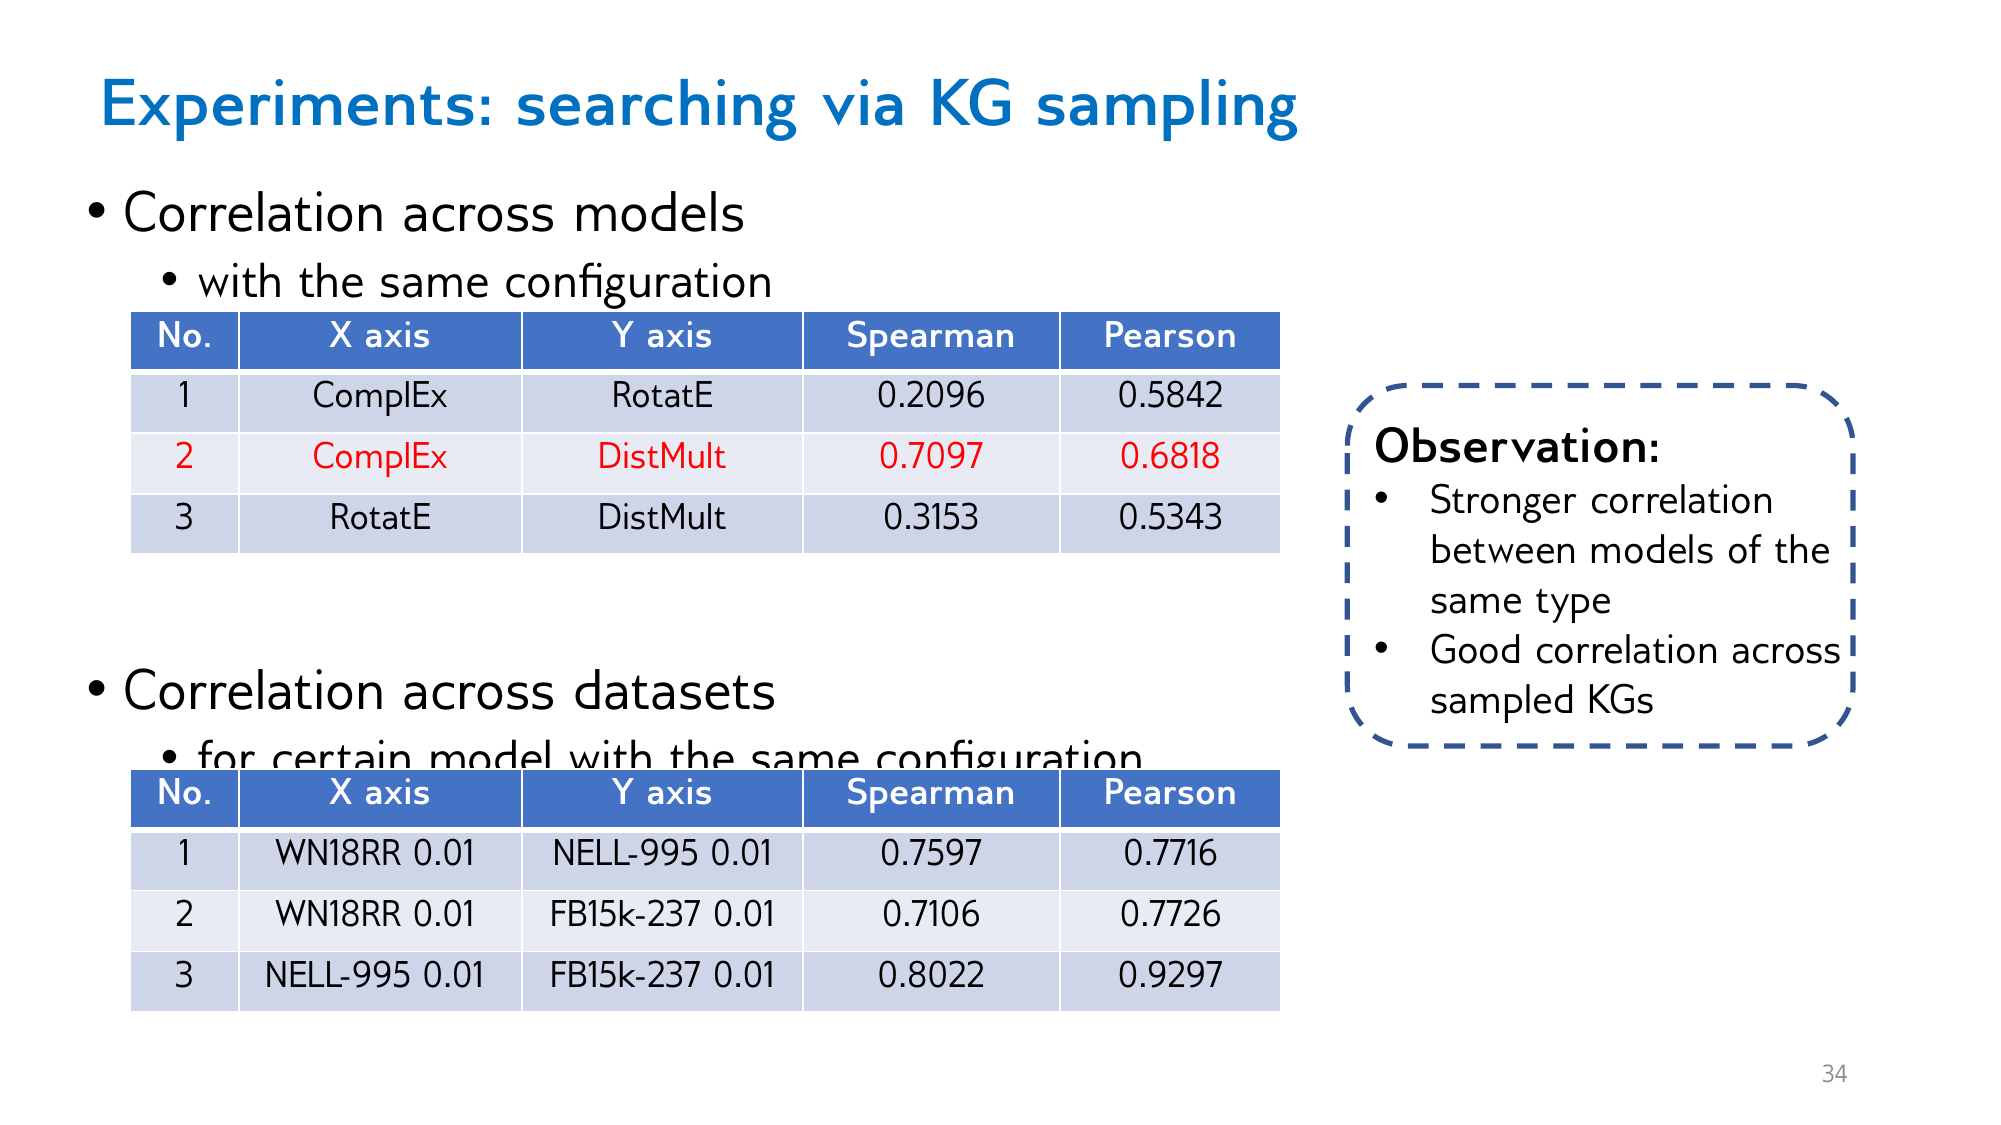

# Experiments: searching via KG sampling
Correlation across models
with the same configuration

Correlation across datasets
for certain model with the same configuration
| No. | X axis | Y axis | Spearman | Pearson |
| --- | --- | --- | --- | --- |
| 1 | ComplEx | RotatE | 0.2096 | 0.5842 |
| 2 | ComplEx | DistMult | 0.7097 | 0.6818 |
| 3 | RotatE | DistMult | 0.3153 | 0.5343 |

Observation:
Stronger correlation between models of the same type
Good correlation across sampled KGs
| No. | X axis | Y axis | Spearman | Pearson |
| --- | --- | --- | --- | --- |
| 1 | WN18RR 0.01 | NELL-995 0.01 | 0.7597 | 0.7716 |
| 2 | WN18RR 0.01 | FB15k-237 0.01 | 0.7106 | 0.7726 |
| 3 | NELL-995 0.01 | FB15k-237 0.01 | 0.8022 | 0.9297 |
34